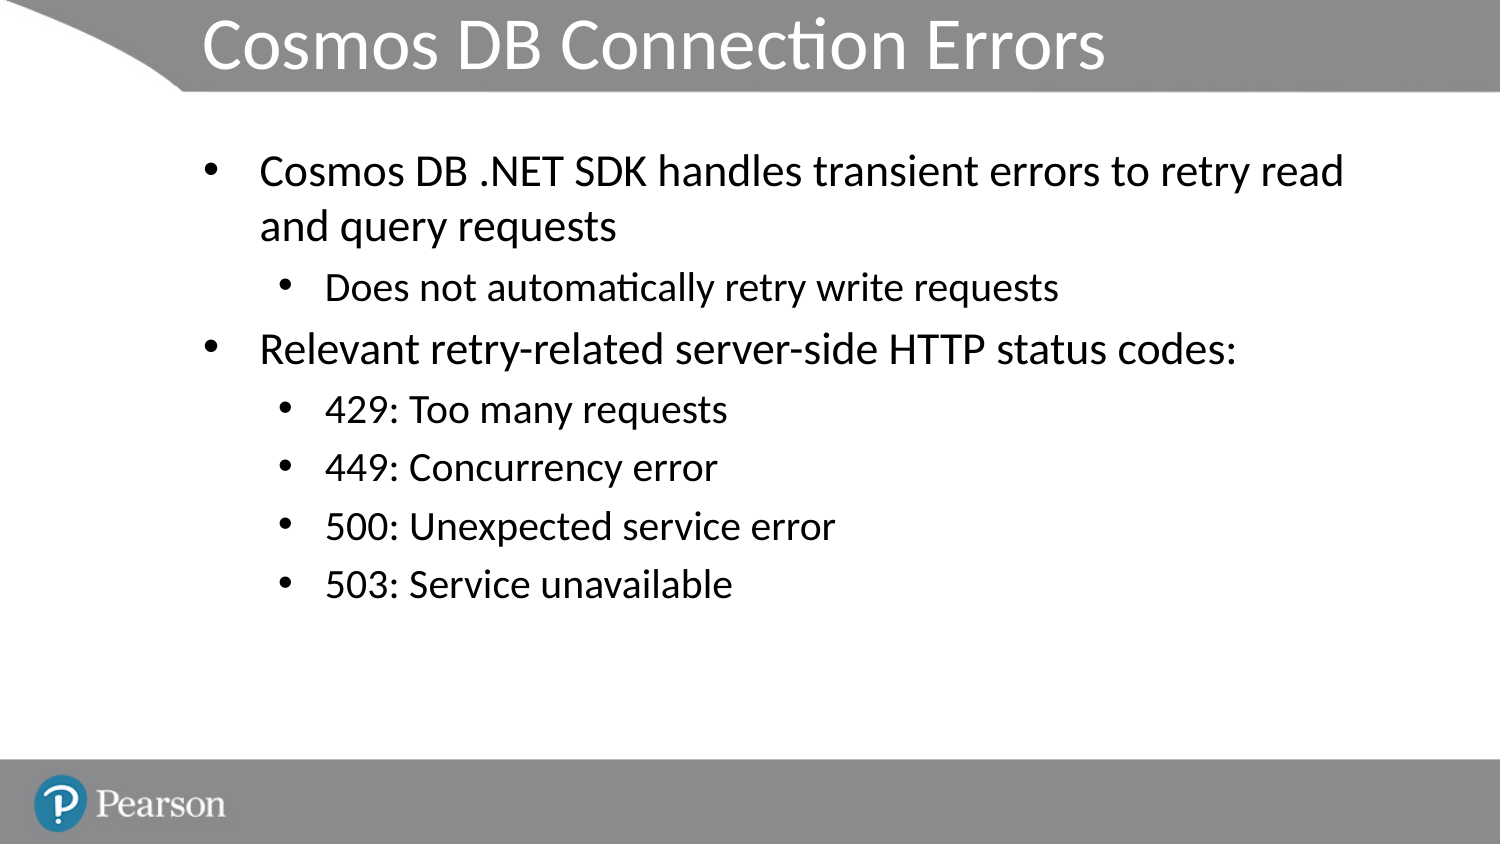

# Cosmos DB Connection Errors
Cosmos DB .NET SDK handles transient errors to retry read and query requests
Does not automatically retry write requests
Relevant retry-related server-side HTTP status codes:
429: Too many requests
449: Concurrency error
500: Unexpected service error
503: Service unavailable